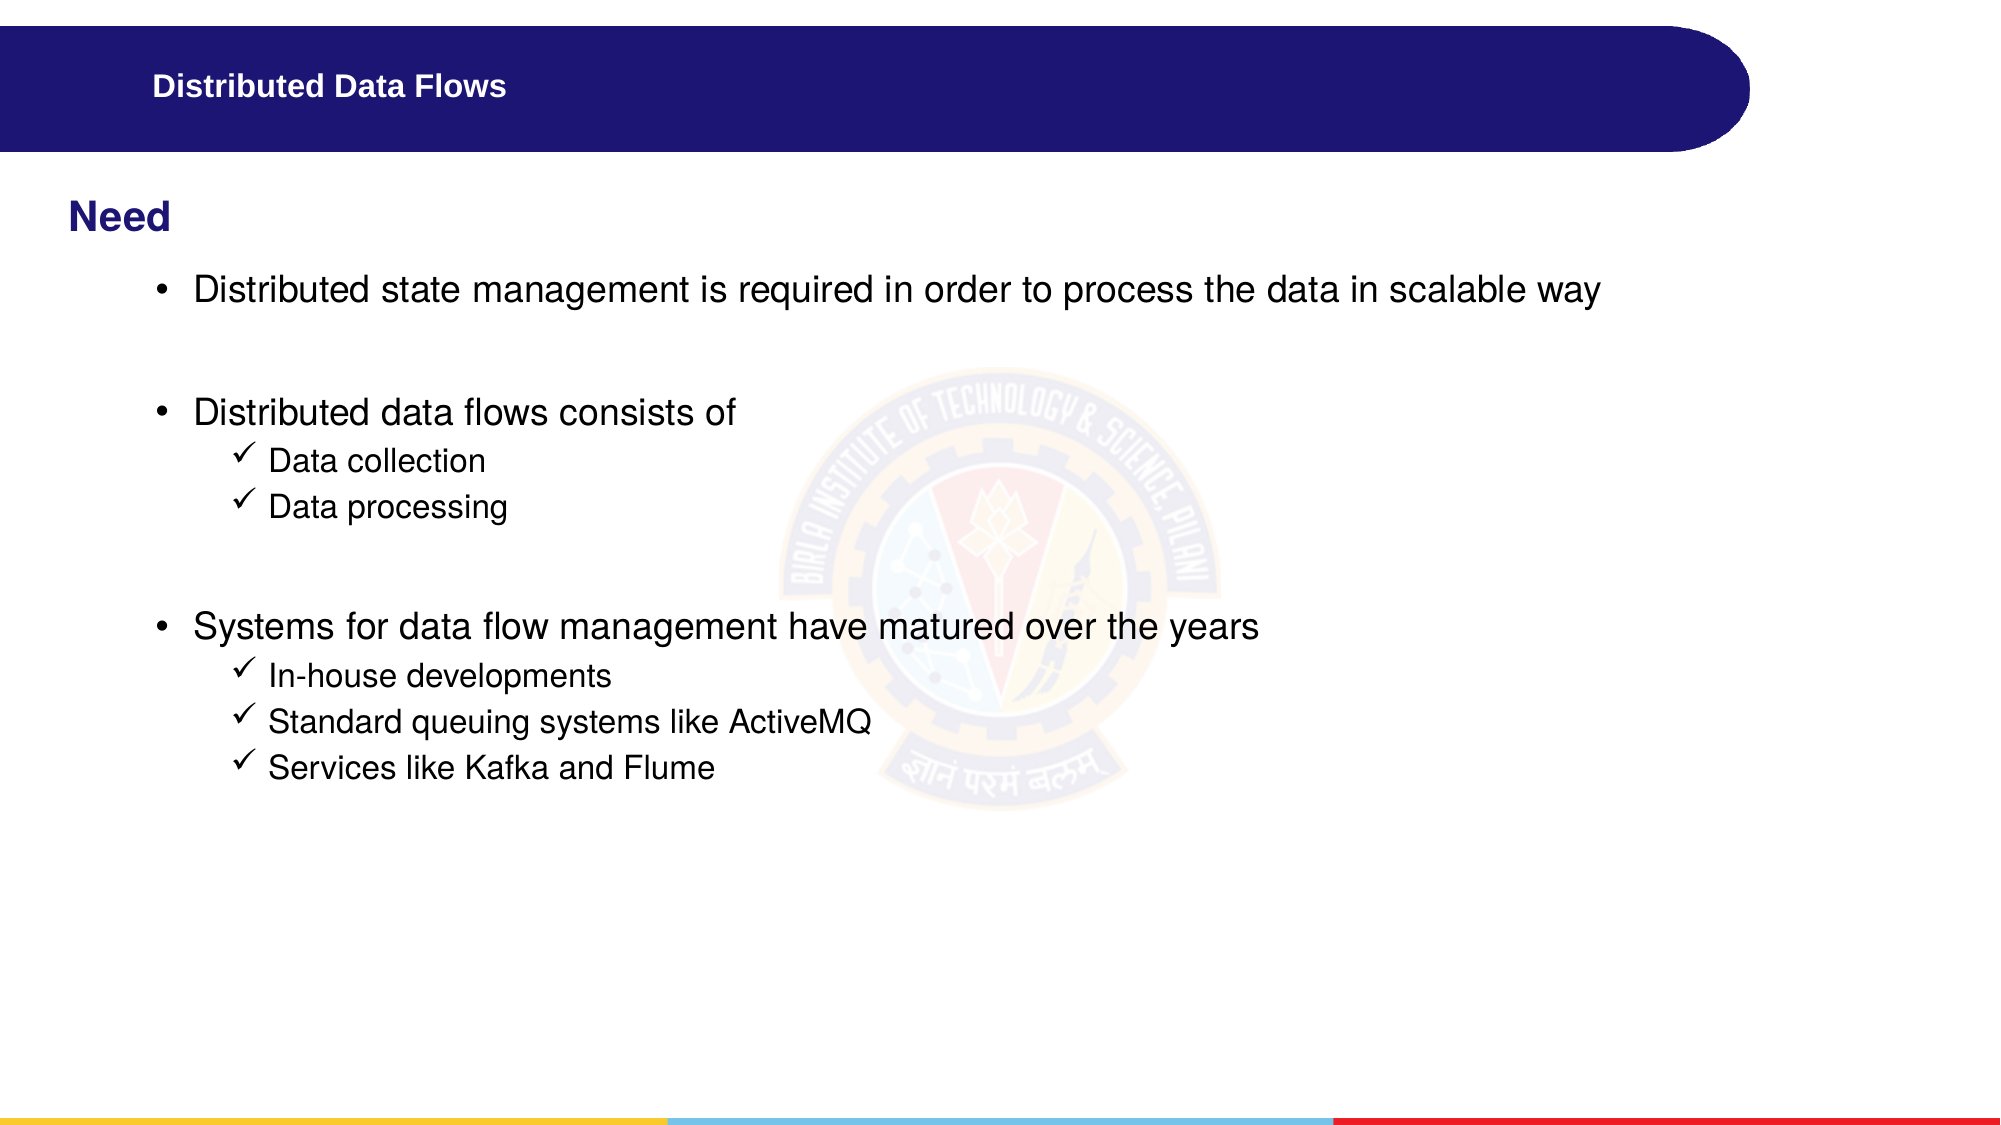

# Distributed Data Flows
Need
Distributed state management is required in order to process the data in scalable way

Distributed data flows consists of
Data collection
Data processing

Systems for data flow management have matured over the years
In-house developments
Standard queuing systems like ActiveMQ
Services like Kafka and Flume